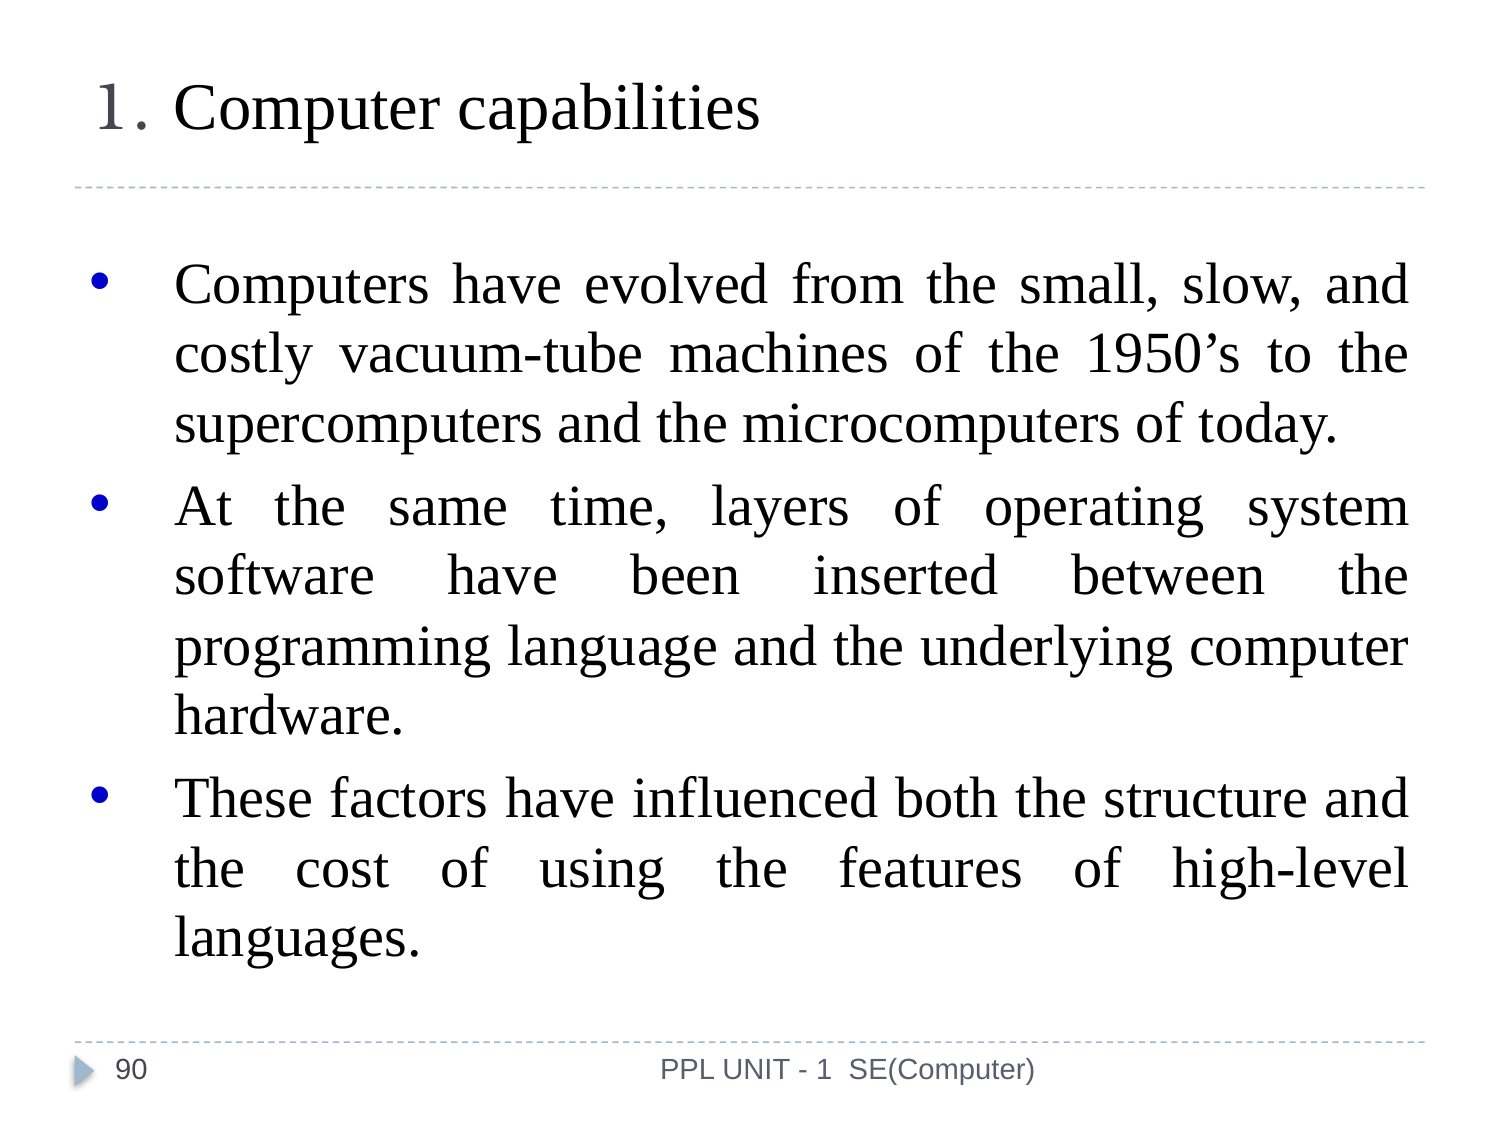

# 1. Computer capabilities
Computers have evolved from the small, slow, and costly vacuum-tube machines of the 1950’s to the supercomputers and the microcomputers of today.
At the same time, layers of operating system software have been inserted between the programming language and the underlying computer hardware.
These factors have influenced both the structure and the cost of using the features of high-level languages.

90
PPL UNIT - 1  SE(Computer)